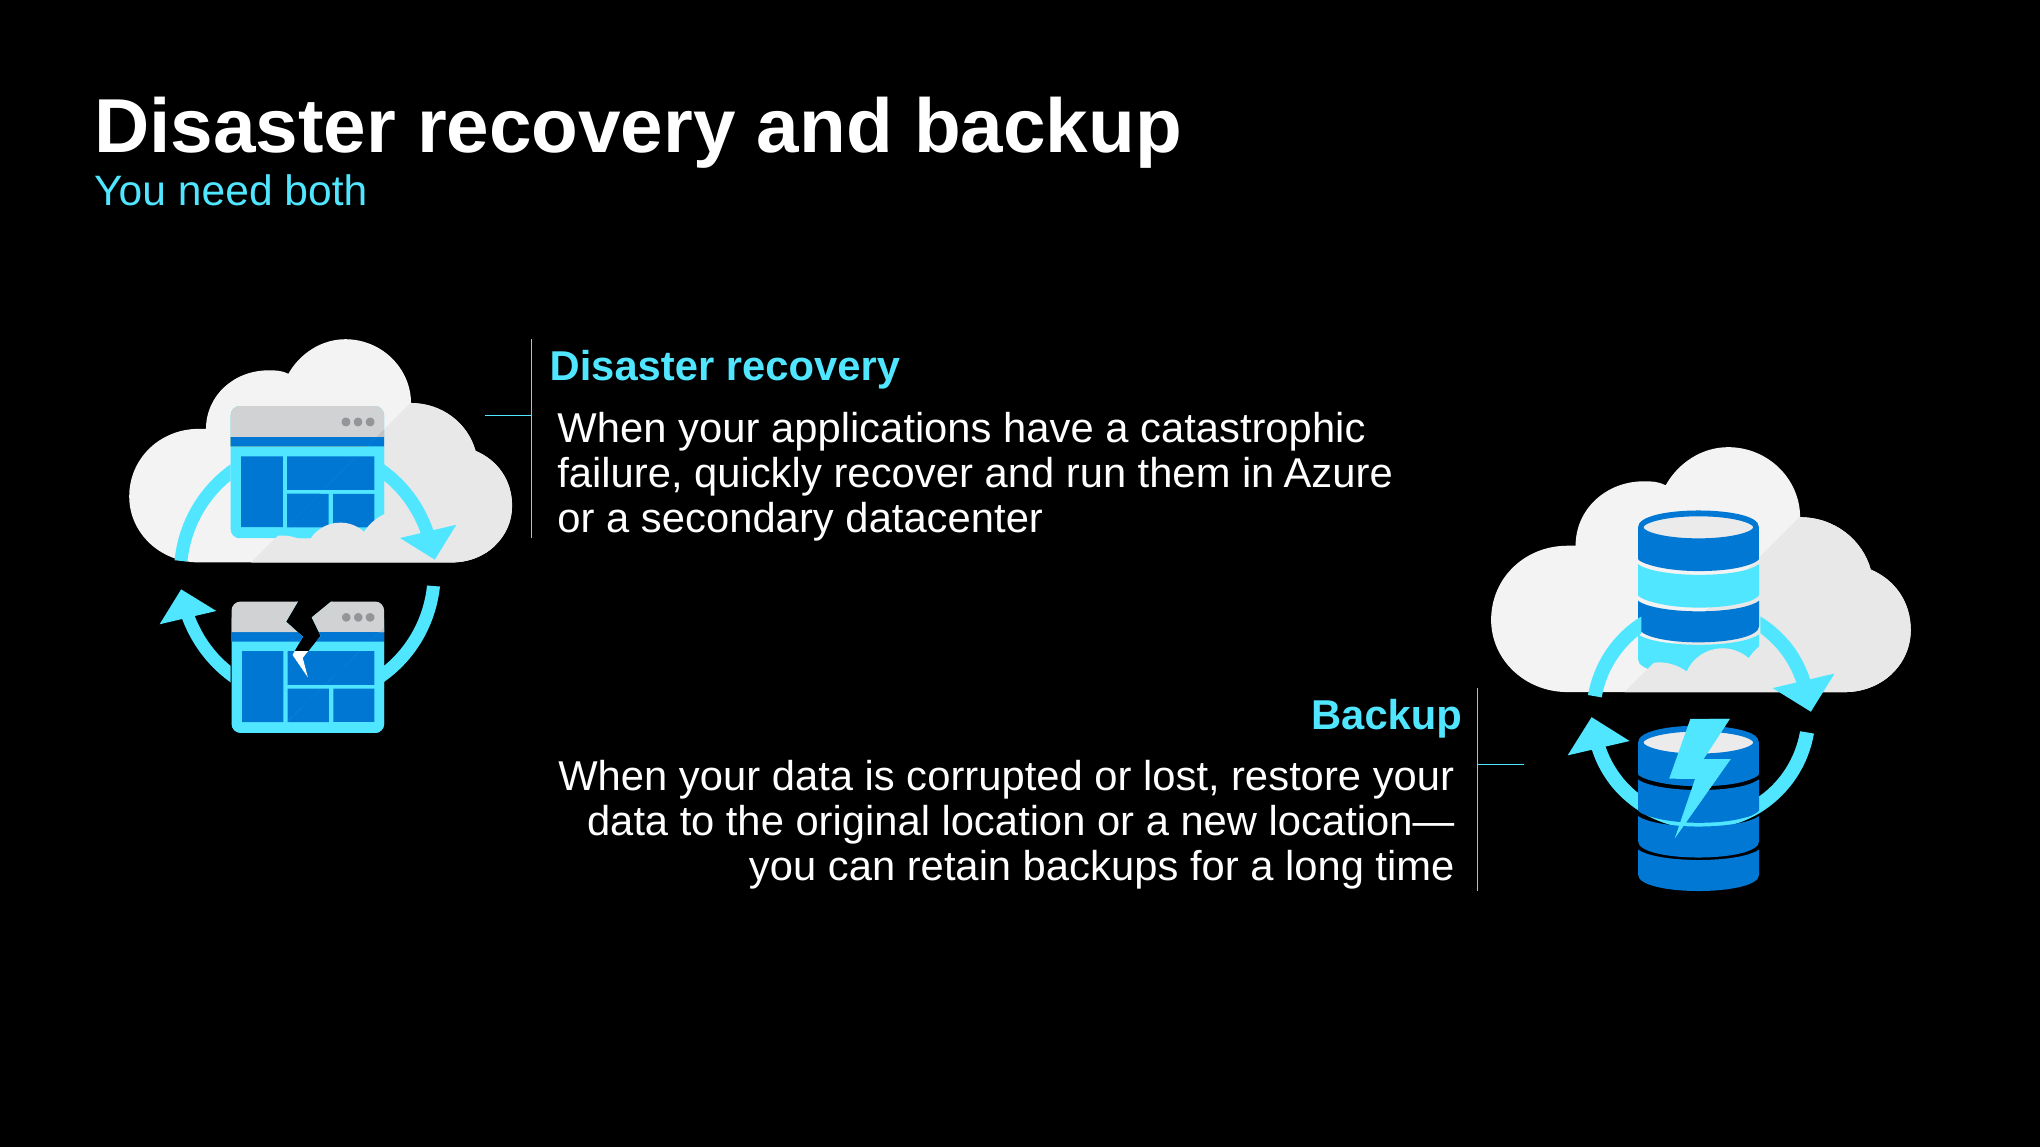

# Disaster recovery and backup You need both

Disaster recovery
When your applications have a catastrophic failure, quickly recover and run them in Azure
or a secondary datacenter

Backup
When your data is corrupted or lost, restore your data to the original location or a new location— you can retain backups for a long time